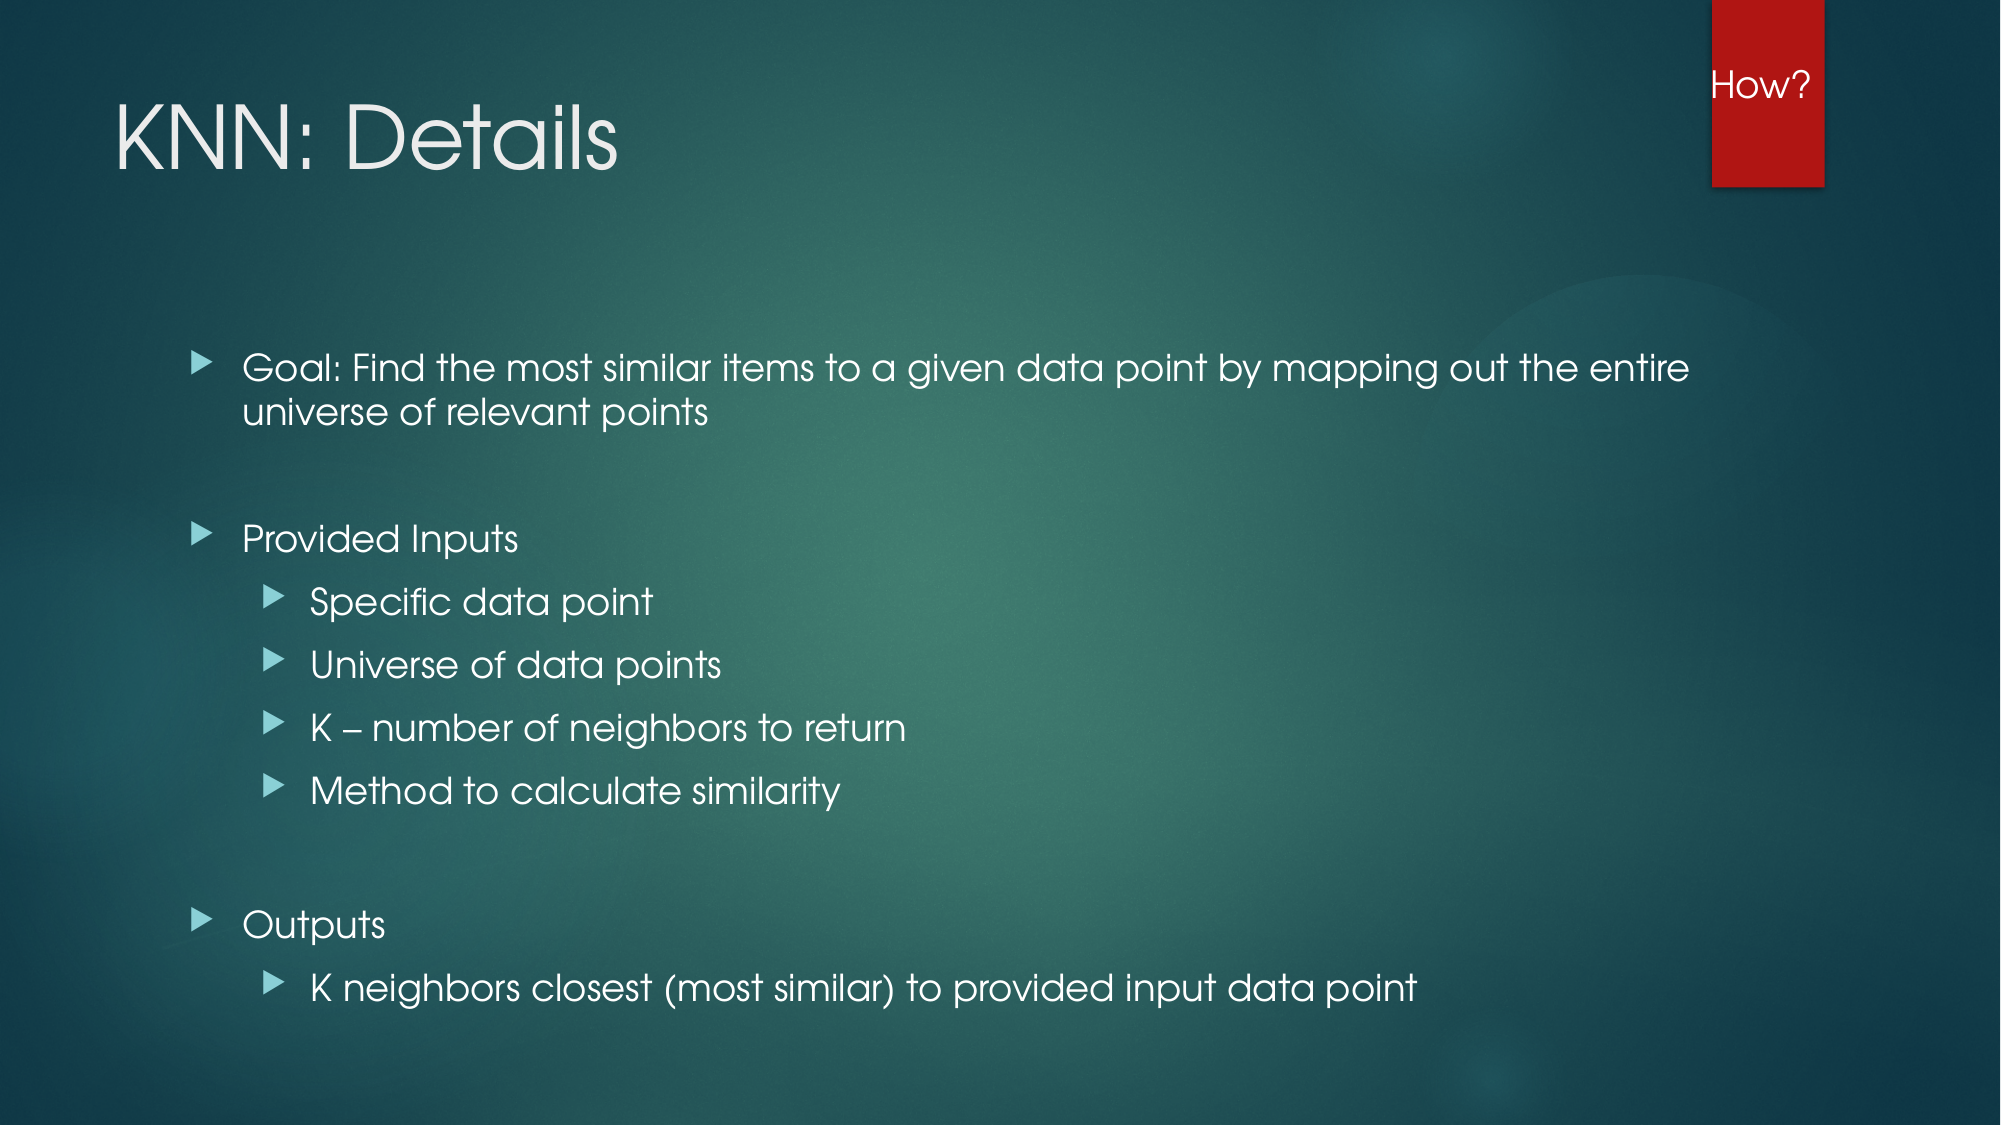

How?
# KNN: Details
Goal: Find the most similar items to a given data point by mapping out the entire universe of relevant points

Provided Inputs
Specific data point
Universe of data points
K – number of neighbors to return
Method to calculate similarity

Outputs
K neighbors closest (most similar) to provided input data point